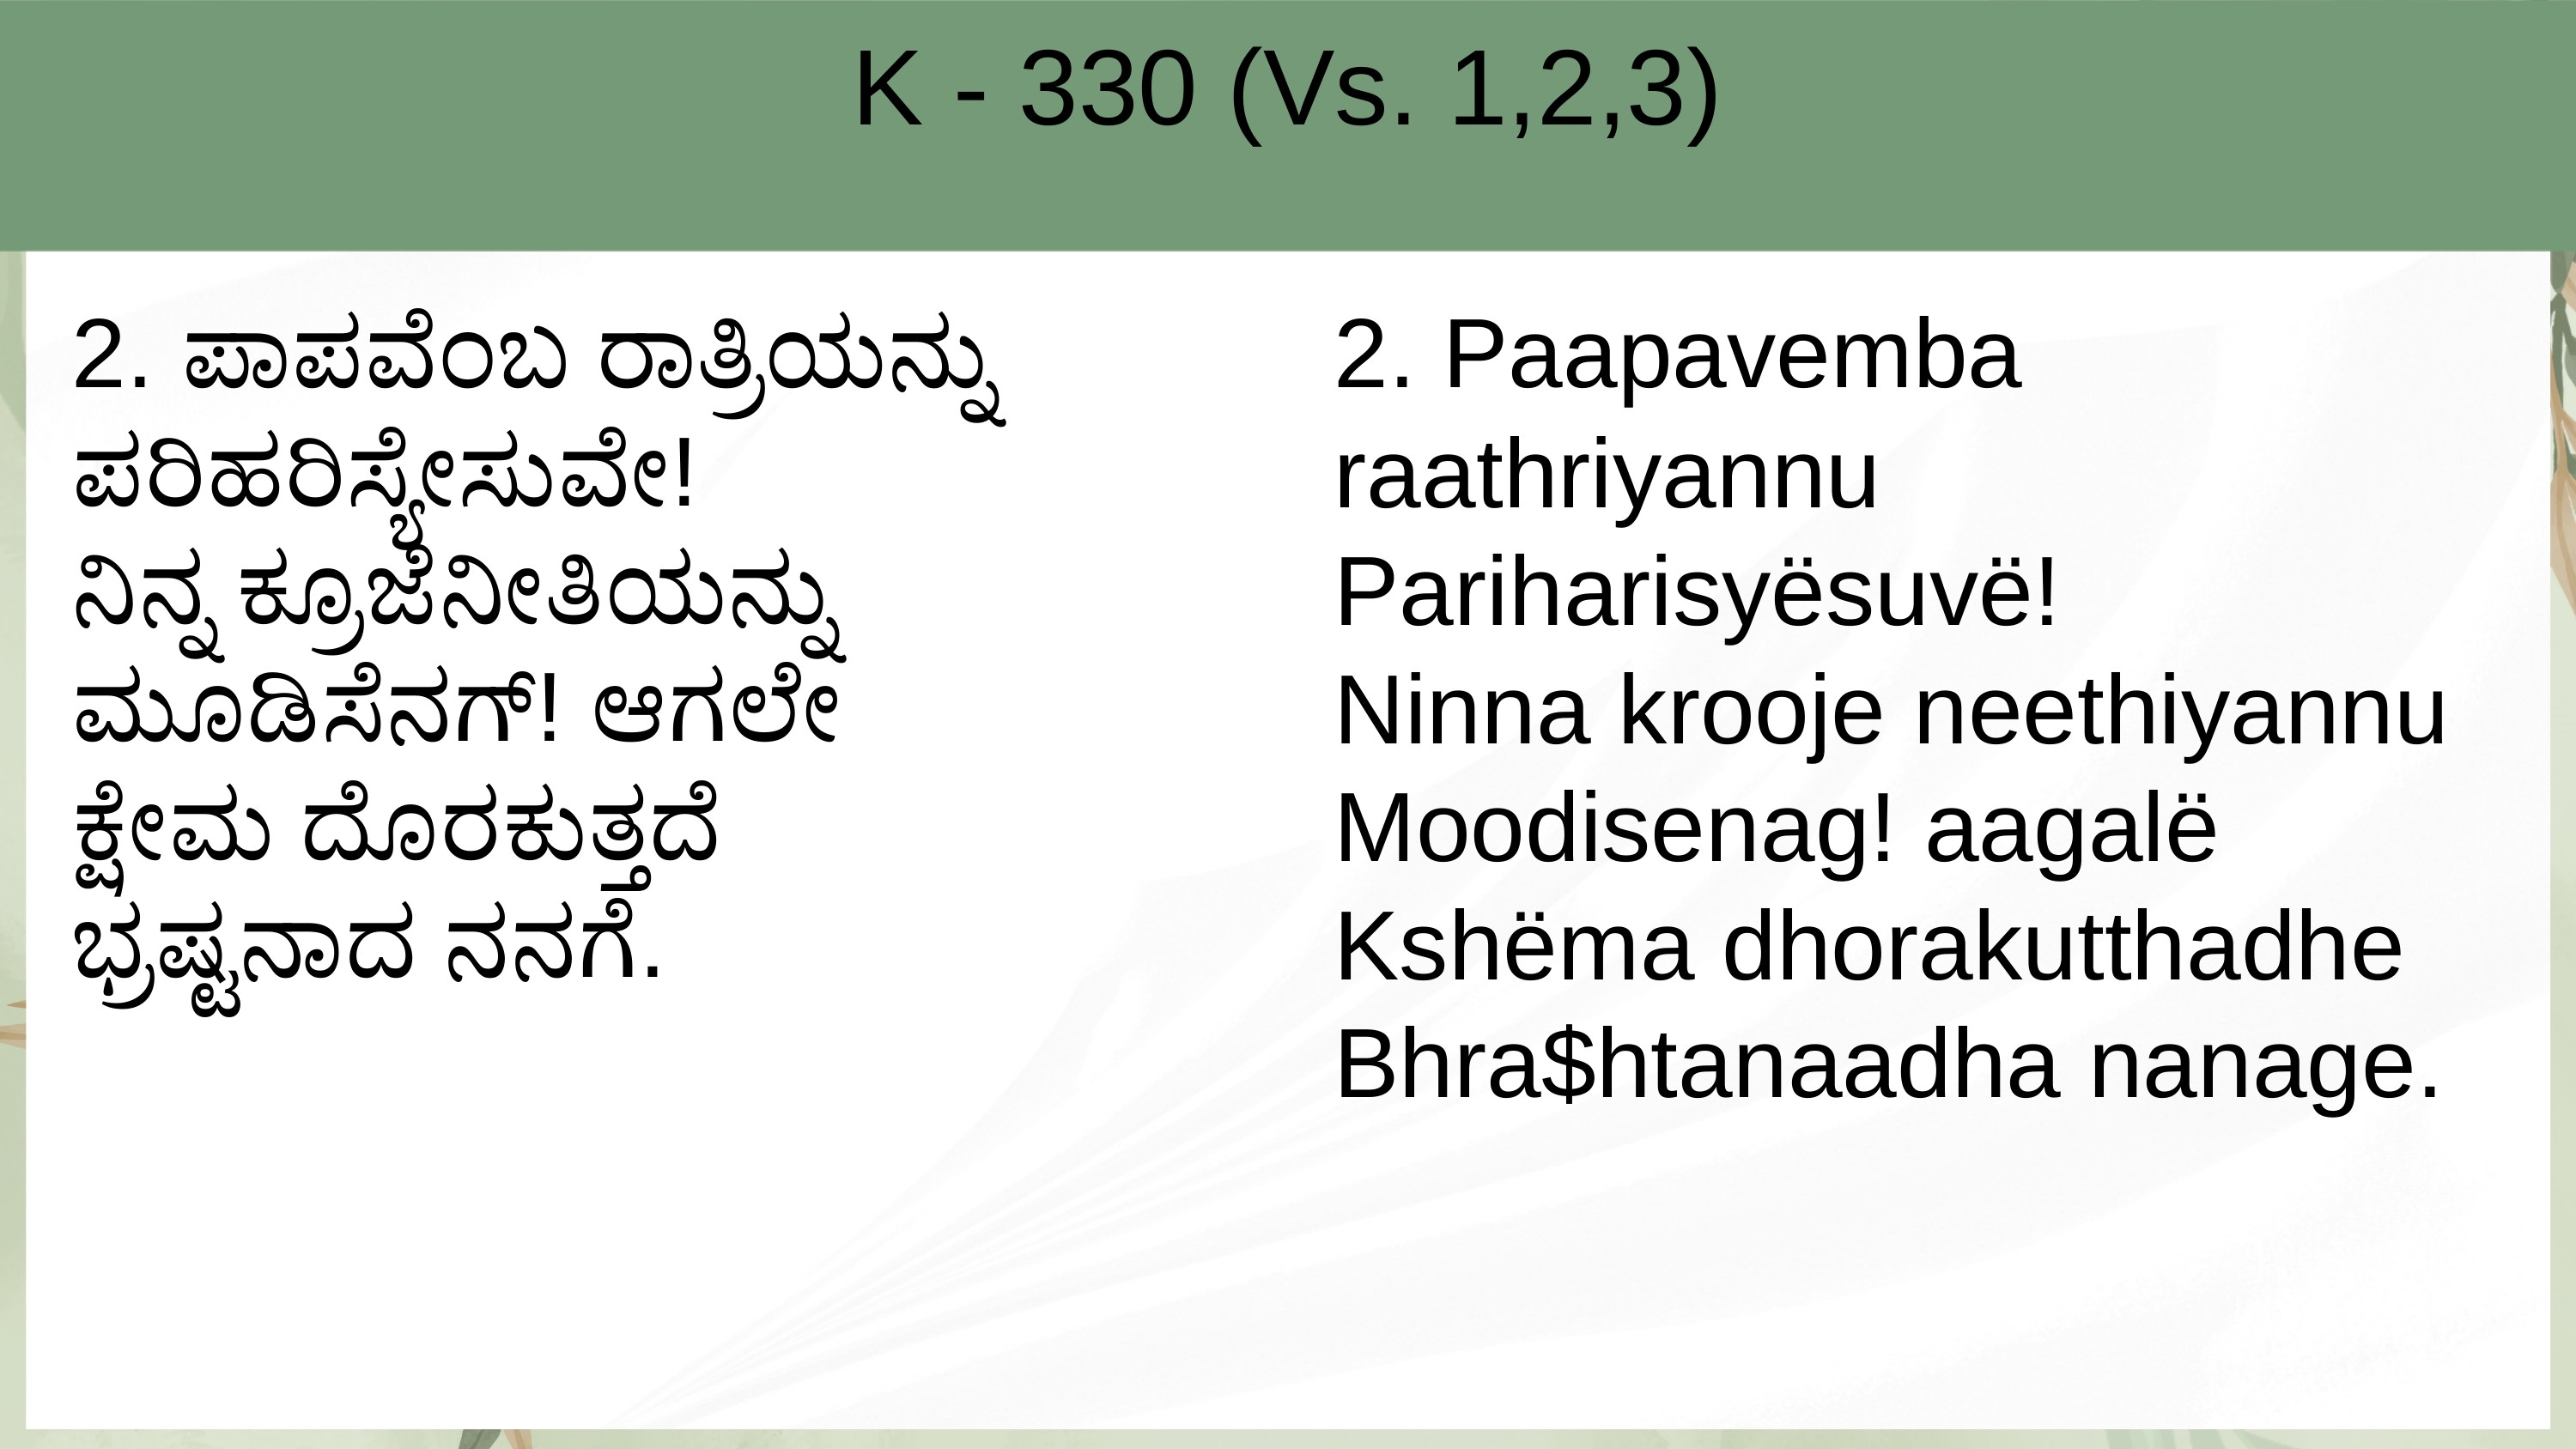

K - 330 (Vs. 1,2,3)
2. ಪಾಪವೆಂಬ ರಾತ್ರಿಯನ್ನು
ಪರಿಹರಿಸ್ಯೇಸುವೇ!
ನಿನ್ನ ಕ್ರೂಜೆನೀತಿಯನ್ನು
ಮೂಡಿಸೆನಗ್! ಆಗಲೇ
ಕ್ಷೇಮ ದೊರಕುತ್ತದೆ
ಭ್ರಷ್ಟನಾದ ನನಗೆ.
2. Paapavemba raathriyannu
Pariharisyësuvë!
Ninna krooje neethiyannu
Moodisenag! aagalë
Kshëma dhorakutthadhe
Bhra$htanaadha nanage.